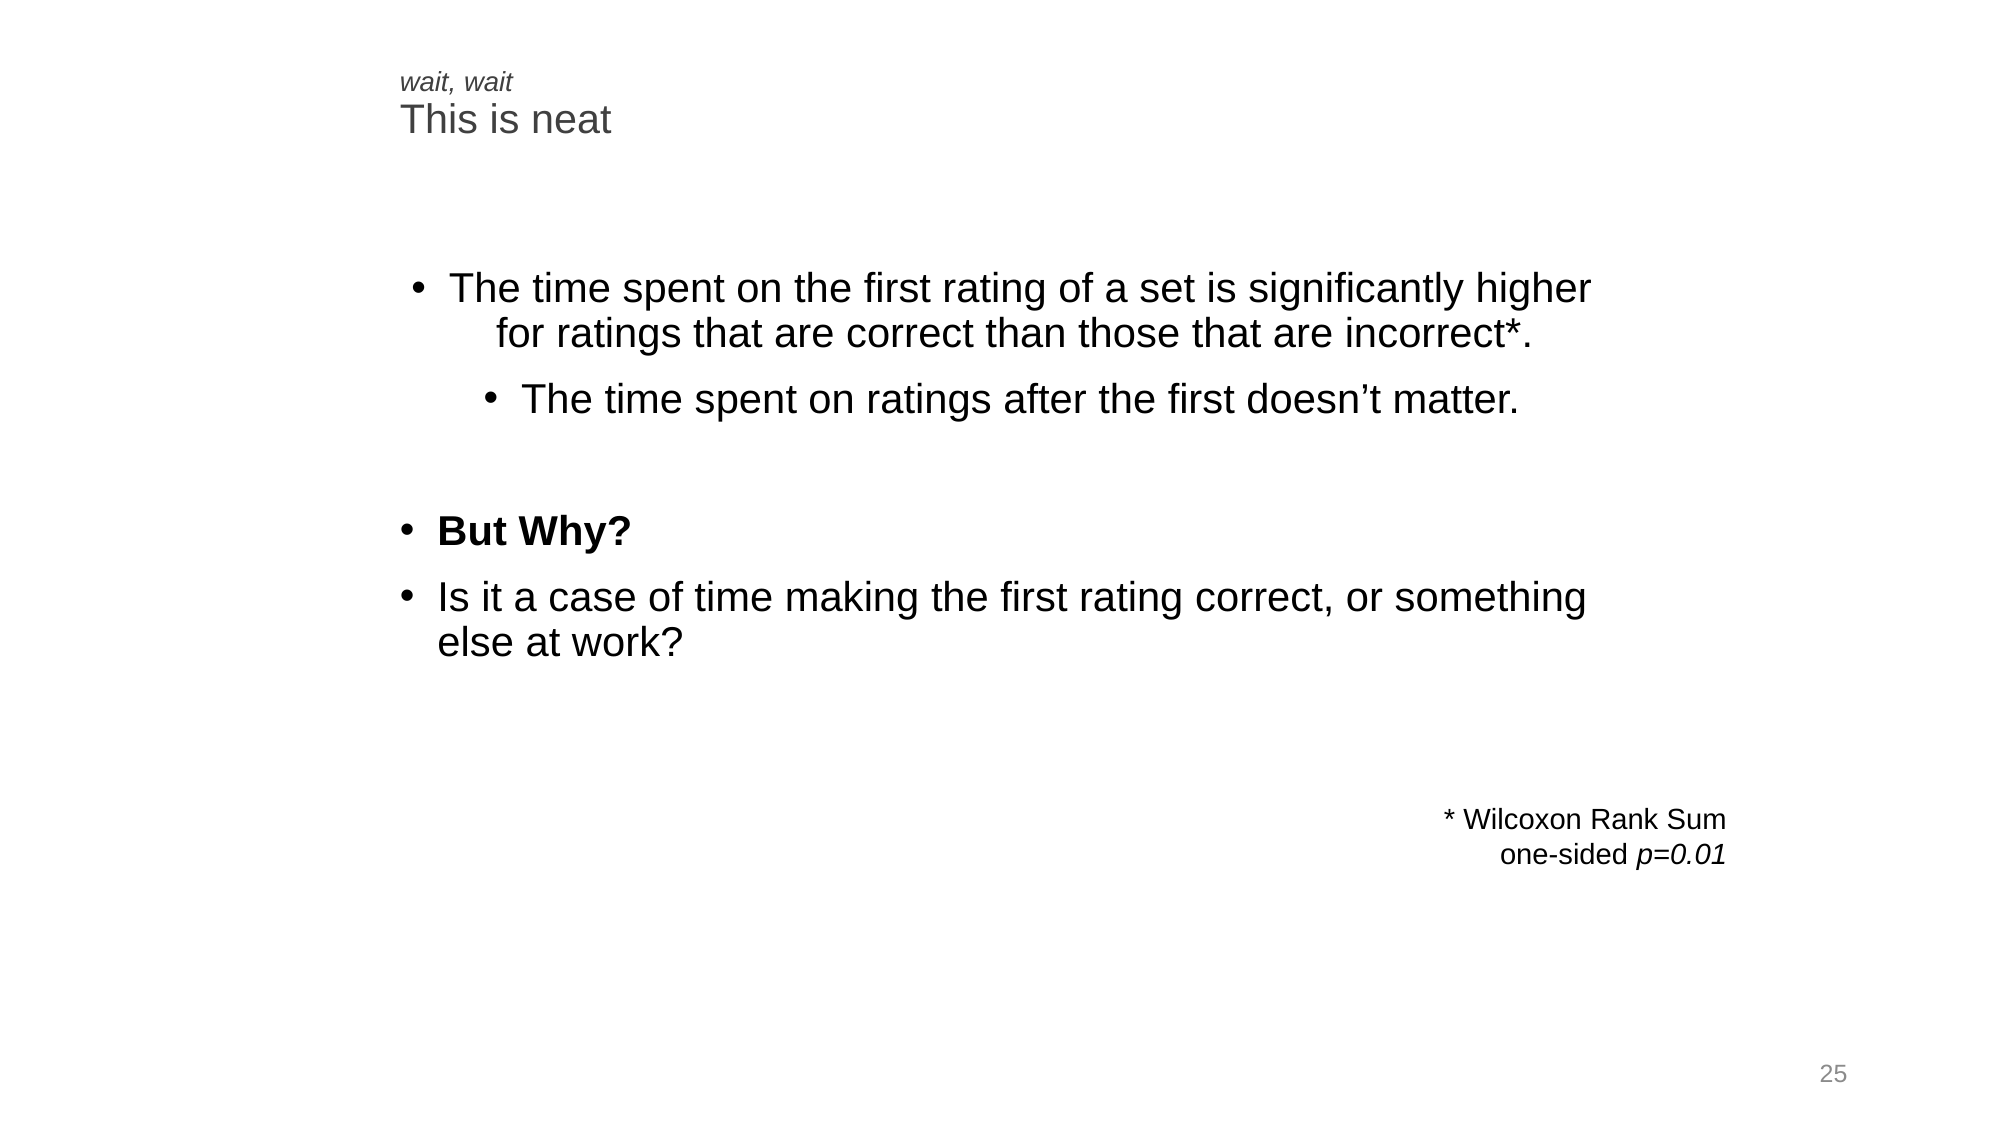

# wait, wait This is neat
The time spent on the first rating of a set is significantly higher for ratings that are correct than those that are incorrect*.
The time spent on ratings after the first doesn’t matter.

But Why?
Is it a case of time making the first rating correct, or something else at work?
 * Wilcoxon Rank Sum one-sided p=0.01
25